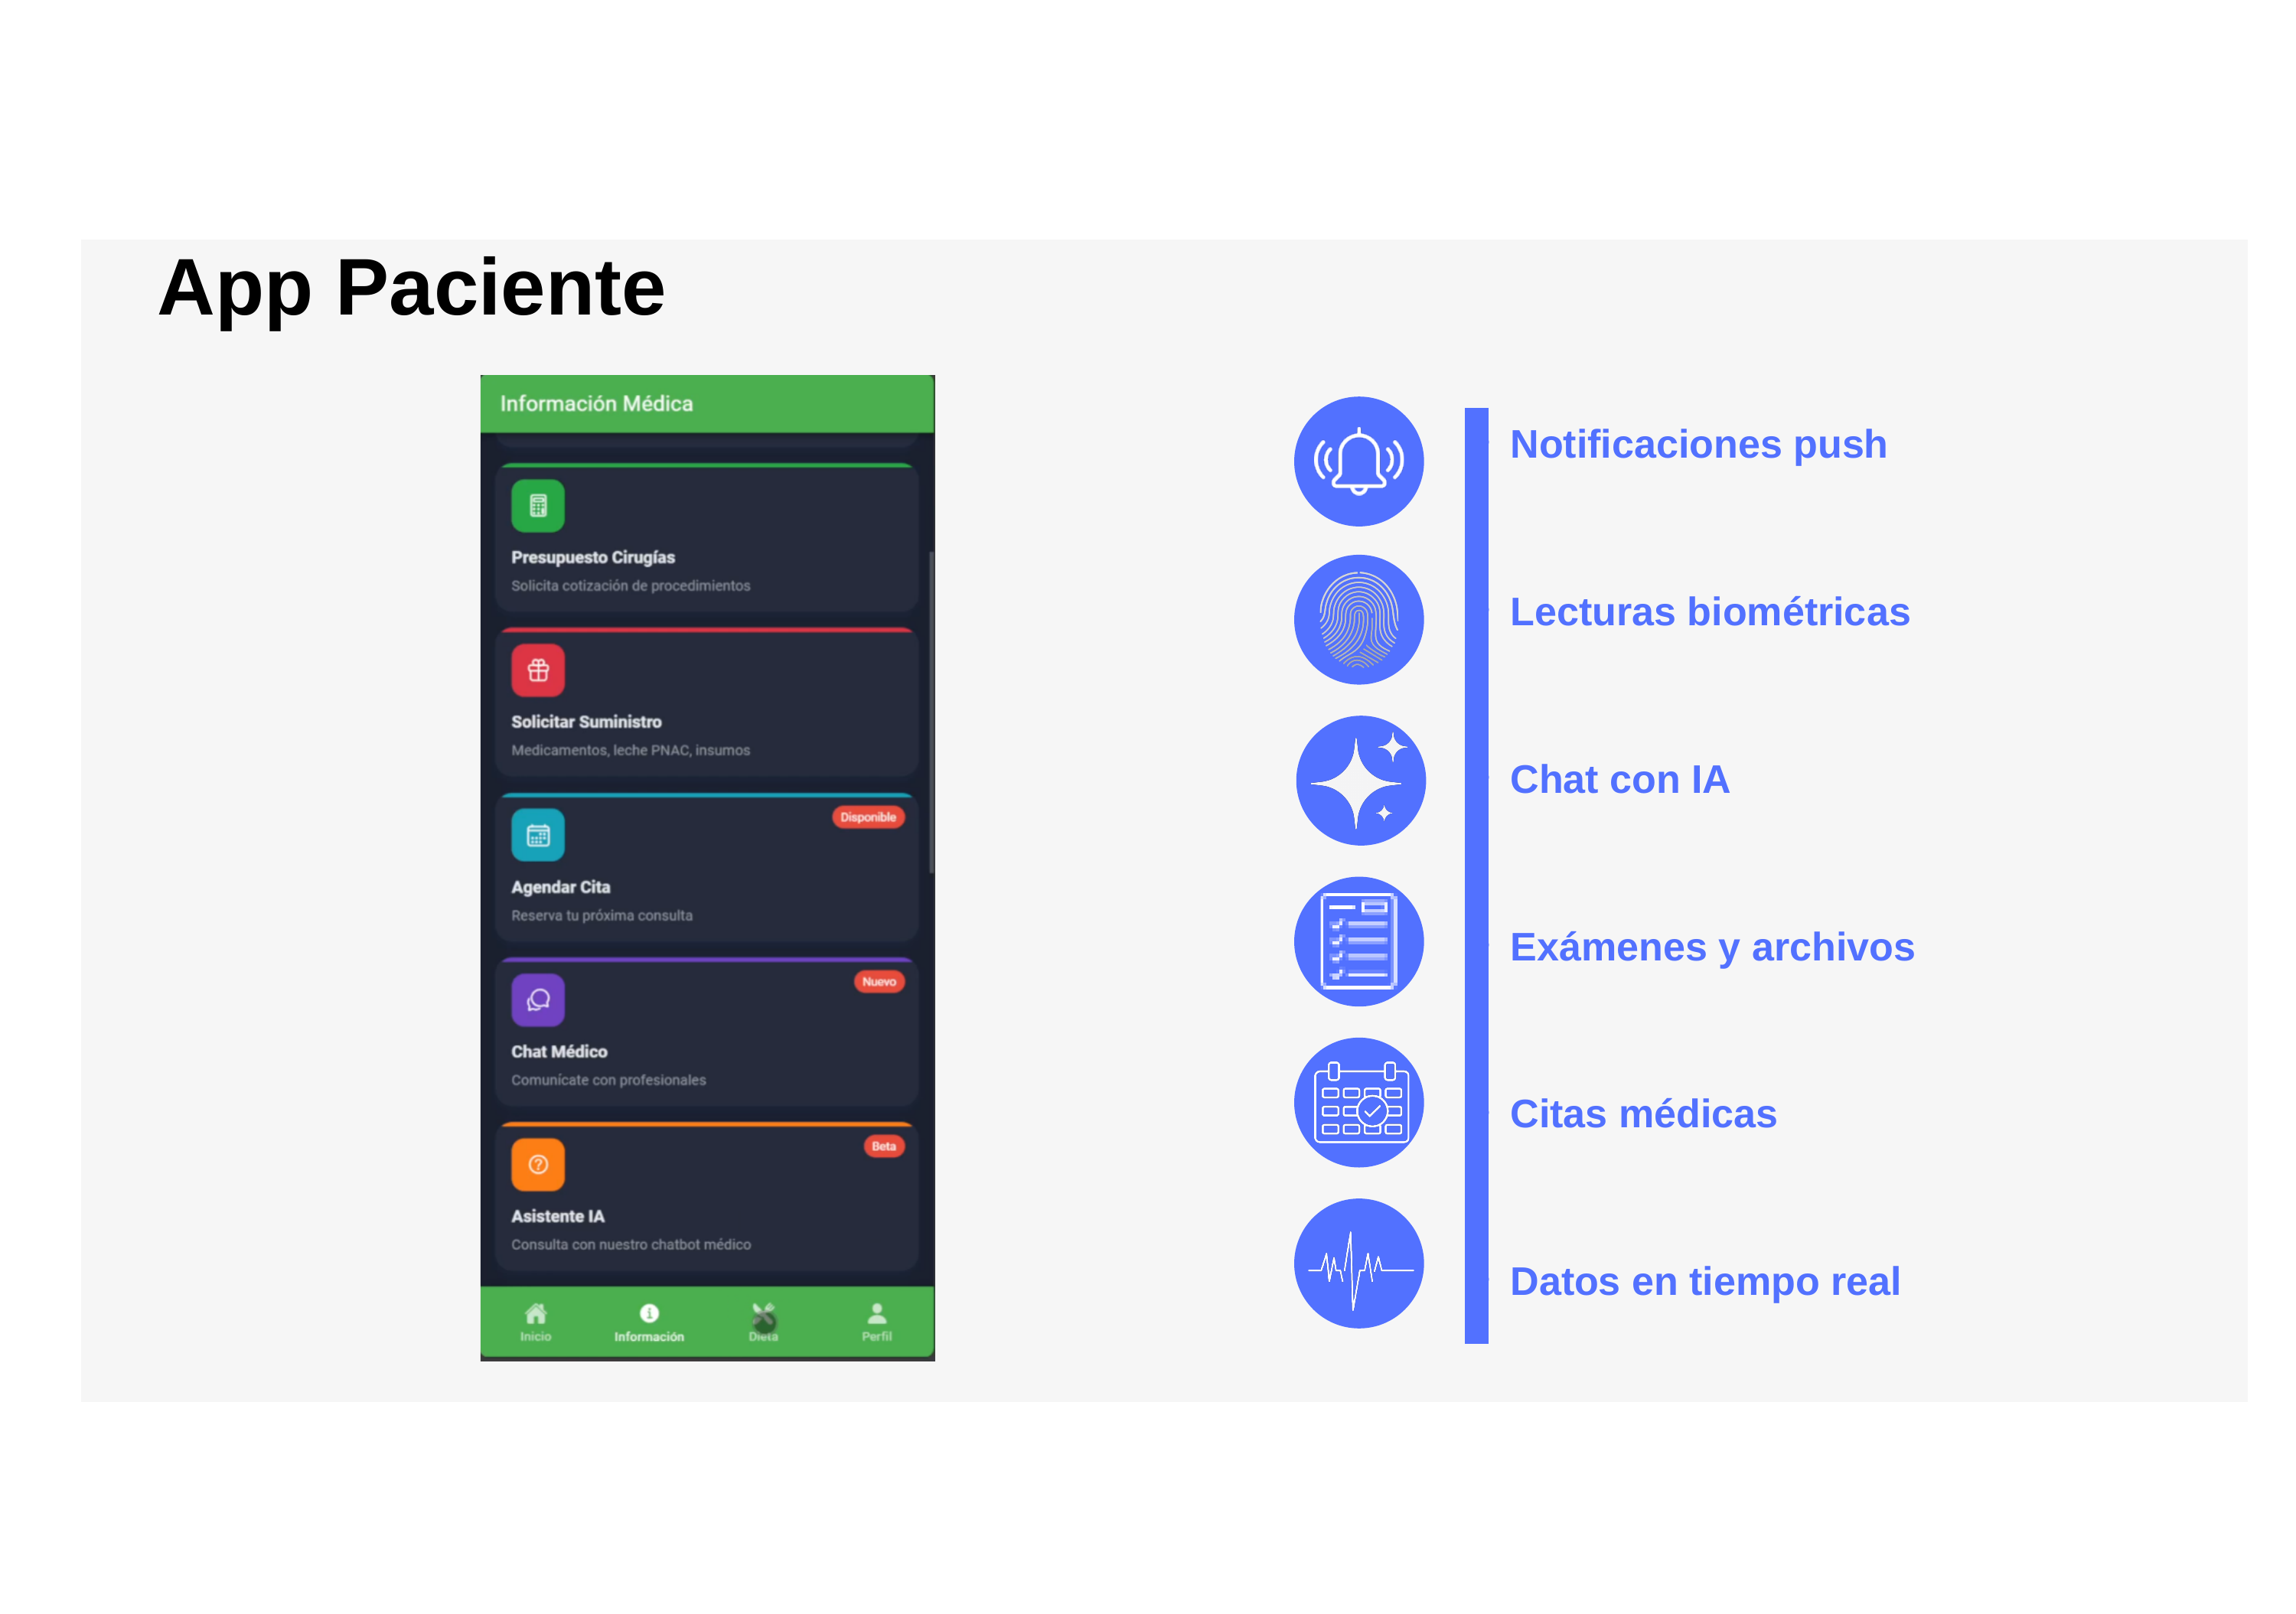

App Paciente

Notificaciones push

Lecturas biométricas

Chat con IA

Exámenes y archivos

Citas médicas

Datos en tiempo real